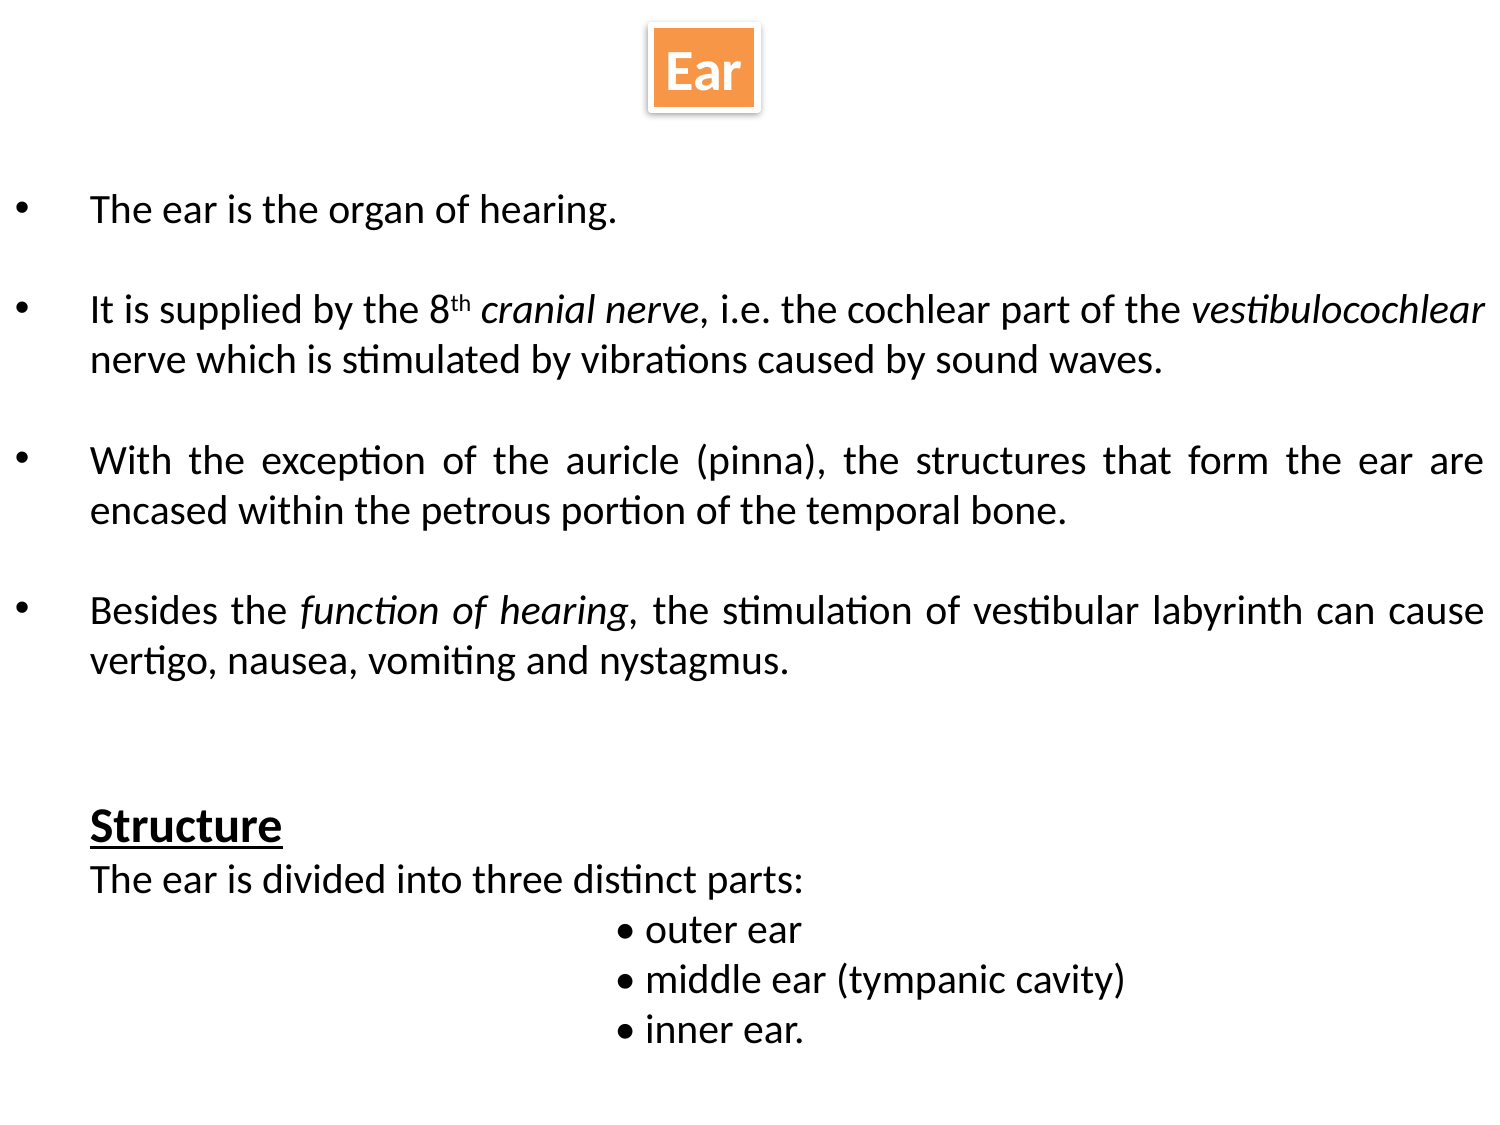

Ear
The ear is the organ of hearing.

It is supplied by the 8th cranial nerve, i.e. the cochlear part of the vestibulocochlear nerve which is stimulated by vibrations caused by sound waves.

With the exception of the auricle (pinna), the structures that form the ear are encased within the petrous portion of the temporal bone.

Besides the function of hearing, the stimulation of vestibular labyrinth can cause vertigo, nausea, vomiting and nystagmus.
Structure
The ear is divided into three distinct parts:
• outer ear
• middle ear (tympanic cavity)
• inner ear.